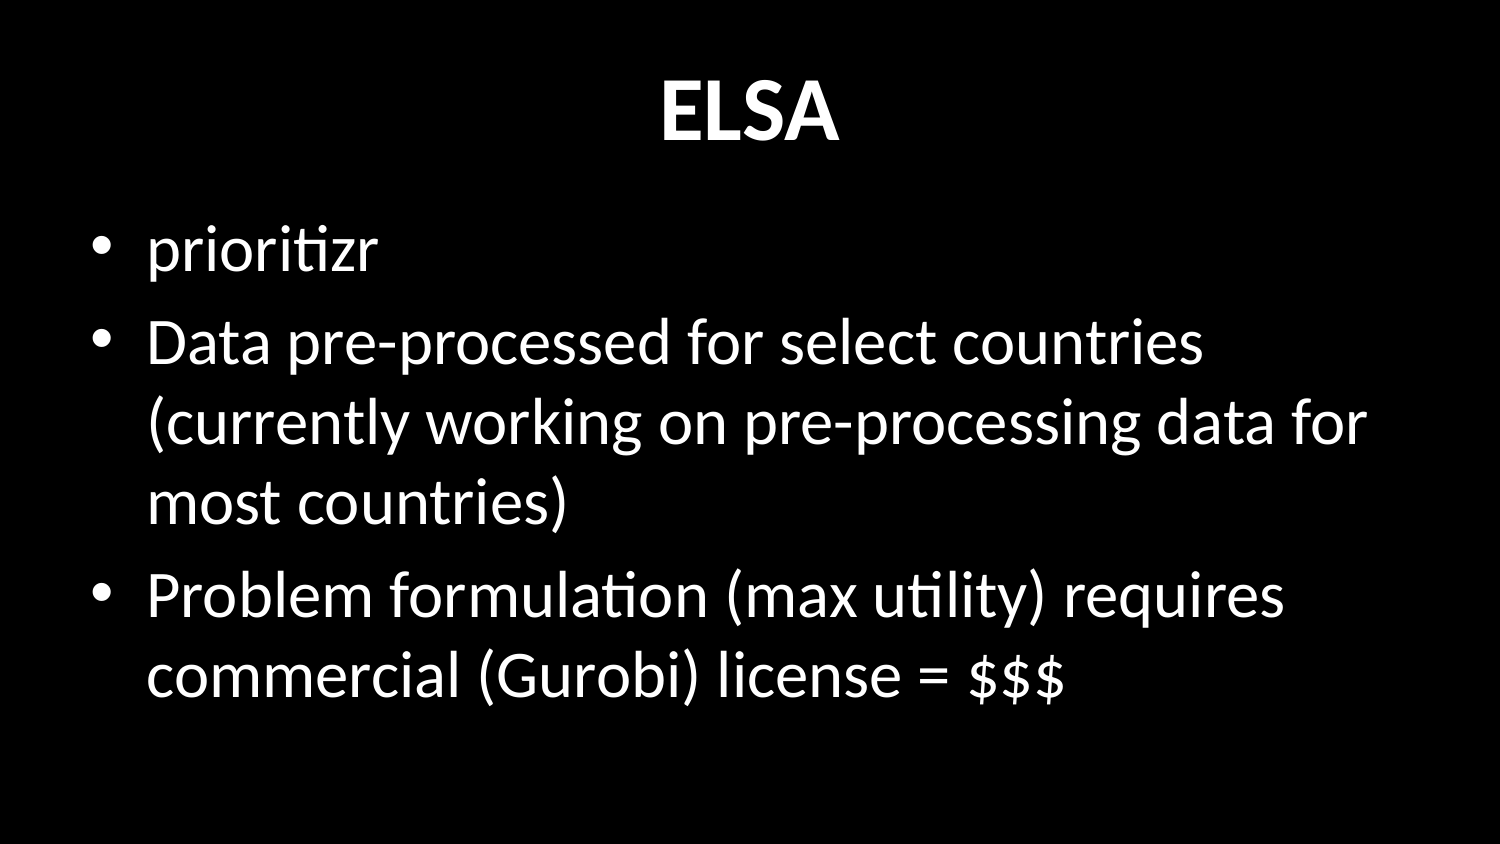

# ELSA
prioritizr
Data pre-processed for select countries (currently working on pre-processing data for most countries)
Problem formulation (max utility) requires commercial (Gurobi) license = $$$